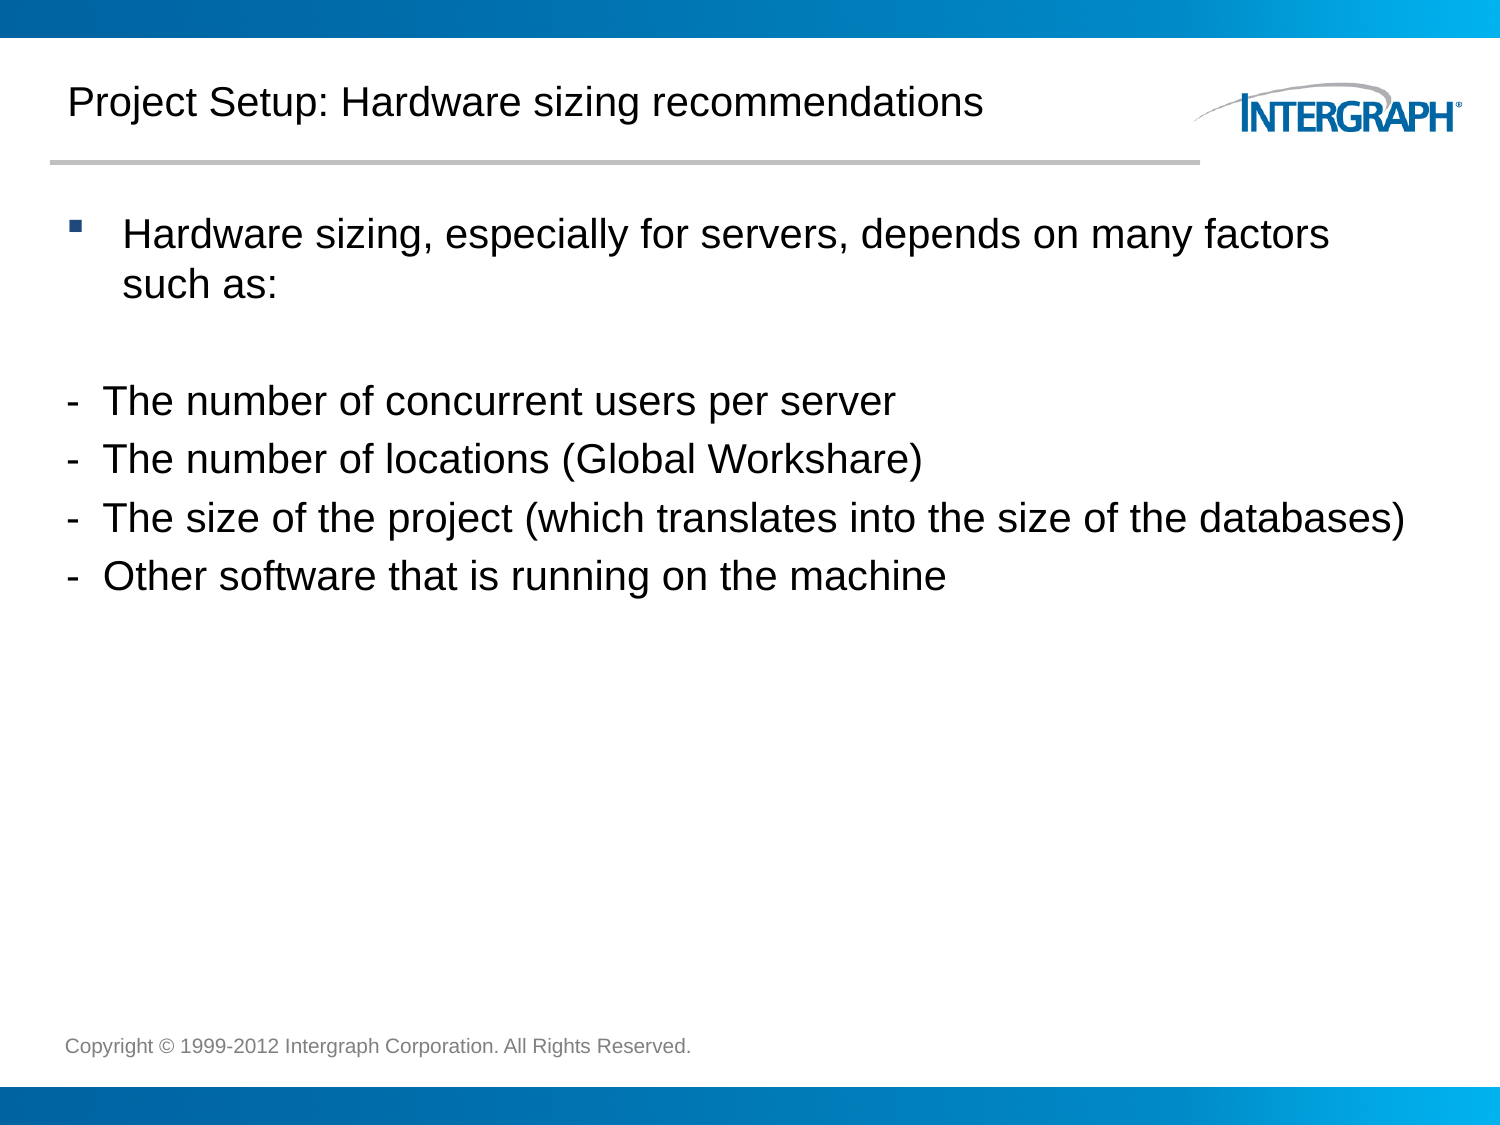

# Project Setup: Hardware sizing recommendations
Hardware sizing, especially for servers, depends on many factors such as:

-  The number of concurrent users per server
-  The number of locations (Global Workshare)
-  The size of the project (which translates into the size of the databases)
-  Other software that is running on the machine